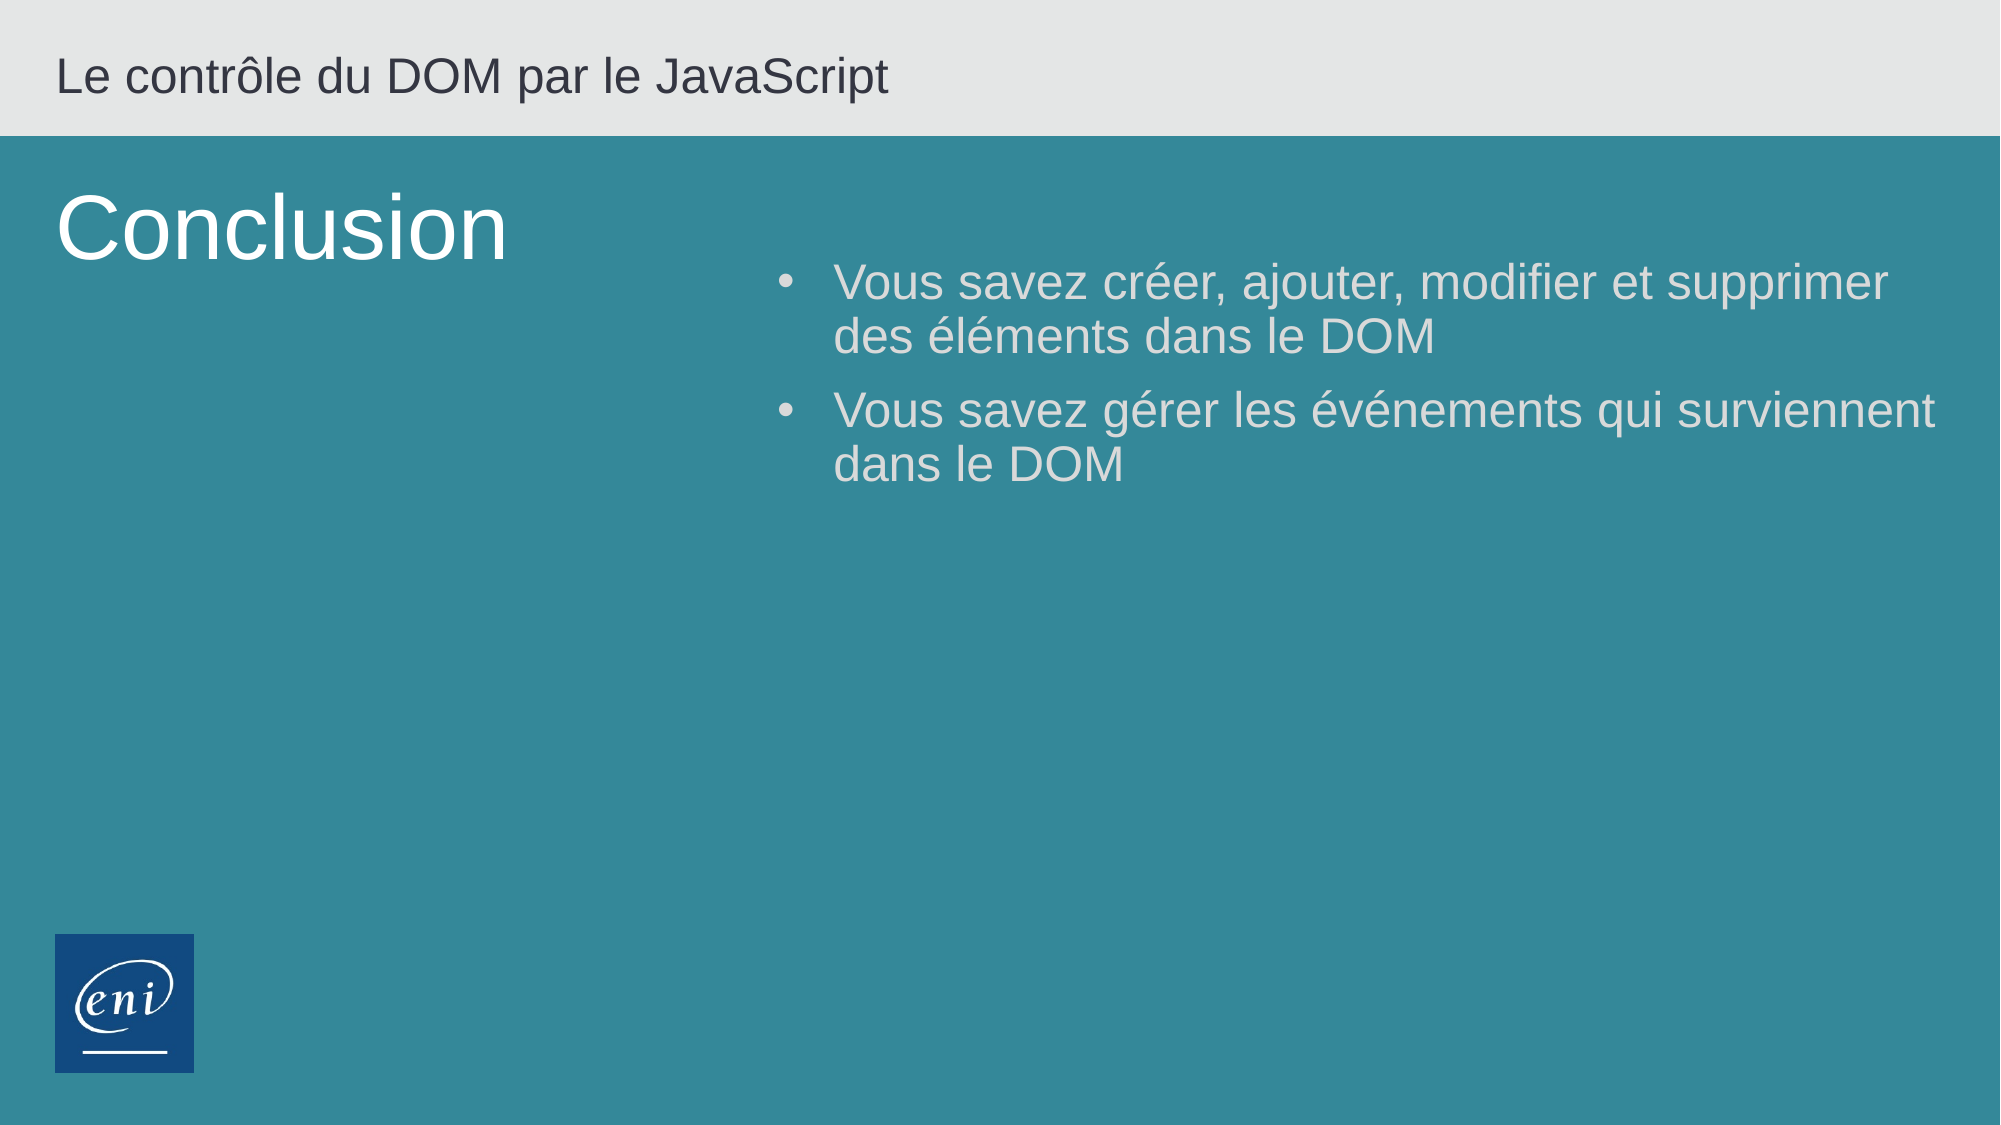

Le contrôle du DOM par le JavaScript
# Conclusion
Vous savez créer, ajouter, modifier et supprimer des éléments dans le DOM
Vous savez gérer les événements qui surviennent dans le DOM